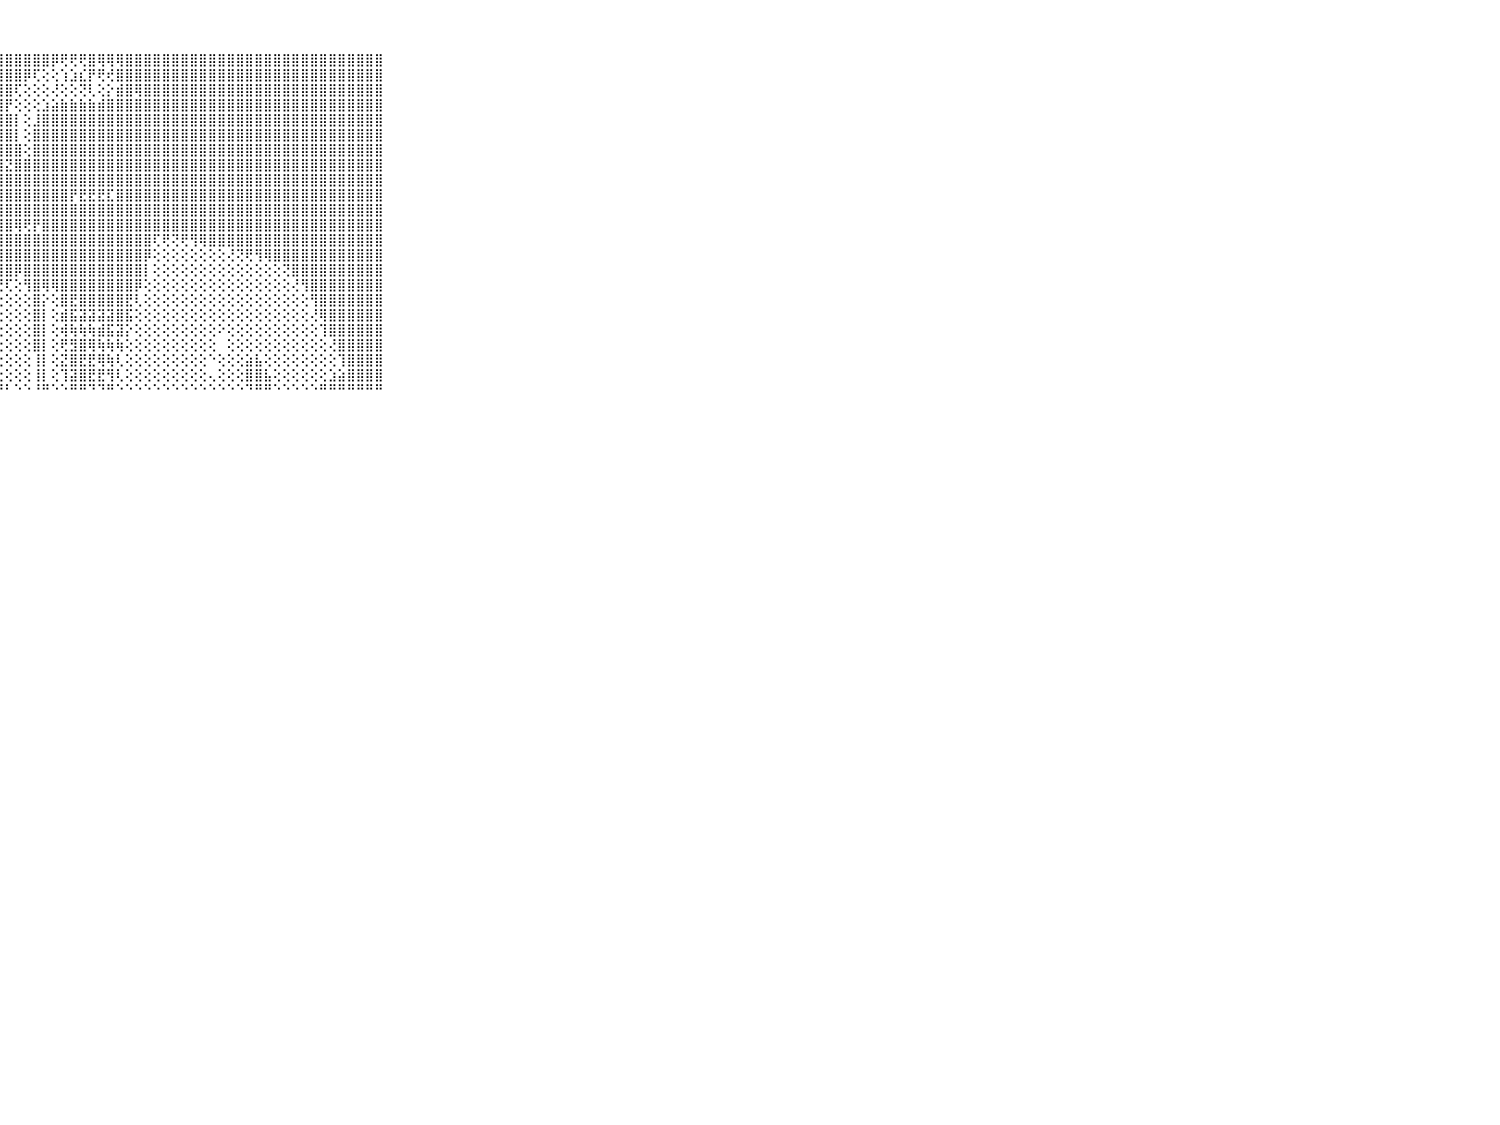

⠀⠀⠀⠀⠀⠀⠀⠀⠀⠀⠀⣿⣿⣿⣿⣿⣿⣿⣿⣿⣿⣿⣿⣿⣿⣿⣿⣿⣿⣿⣿⣿⣿⡿⢟⢟⢟⣿⢿⢿⢿⣿⣿⣿⣿⣿⣿⣿⣿⣿⣿⣿⣿⣿⣿⣿⣿⣿⣿⣿⣿⣿⣿⣿⣿⣿⣿⣿⣿⠀⠀⠀⠀⠀⠀⠀⠀⠀⠀⠀⠀
⠀⠀⠀⠀⠀⠀⠀⠀⠀⠀⠀⣿⣿⣿⣿⣿⣿⣿⣿⣿⣿⣿⣿⣿⣿⣿⣿⣿⣿⣿⡿⢏⢕⢕⢱⣱⣎⡟⢟⢞⣿⣿⣿⣿⣿⣿⣿⣿⣿⣿⣿⣿⣿⣿⣿⣿⣿⣿⣿⣿⣿⣿⣿⣿⣿⣿⣿⣿⣿⠀⠀⠀⠀⠀⠀⠀⠀⠀⠀⠀⠀
⠀⠀⠀⠀⠀⠀⠀⠀⠀⠀⠀⣿⣿⣿⣿⣿⣿⣿⣿⣿⣿⣿⣿⣿⣿⣿⣿⣿⣿⢏⢕⢕⢕⢜⢕⢕⢝⢇⢕⡕⣾⣿⢿⣿⣿⣿⣿⣿⣿⣿⣿⣿⣿⣿⣿⣿⣿⣿⣿⣿⣿⣿⣿⣿⣿⣿⣿⣿⣿⠀⠀⠀⠀⠀⠀⠀⠀⠀⠀⠀⠀
⠀⠀⠀⠀⠀⠀⠀⠀⠀⠀⠀⣿⣿⣿⣿⣿⣿⣿⣿⣿⣿⣿⣿⣿⣿⣿⣿⣿⡟⢕⢕⢕⣱⣵⣷⣷⣷⣷⣾⣿⣿⣿⣿⣿⣿⣿⣿⣿⣿⣿⣿⣿⣿⣿⣿⣿⣿⣿⣿⣿⣿⣿⣿⣿⣿⣿⣿⣿⣿⠀⠀⠀⠀⠀⠀⠀⠀⠀⠀⠀⠀
⠀⠀⠀⠀⠀⠀⠀⠀⠀⠀⠀⣿⣿⣿⣿⣿⣿⣿⣿⣿⣿⣿⣿⣿⣿⣿⣿⣿⣿⡇⢕⣸⣿⣿⣿⣿⣿⣿⣿⣿⣿⣿⣿⣿⣿⣿⣿⣿⣿⣿⣿⣿⣿⣿⣿⣿⣿⣿⣿⣿⣿⣿⣿⣿⣿⣿⣿⣿⣿⠀⠀⠀⠀⠀⠀⠀⠀⠀⠀⠀⠀
⠀⠀⠀⠀⠀⠀⠀⠀⠀⠀⠀⣿⣿⣿⣿⣿⣿⣿⣿⣿⣿⣿⣿⣿⣿⣿⣿⣿⣿⡇⢕⣿⣿⣿⣿⣿⣿⣿⣿⣿⣿⣿⣿⣿⣿⣿⣿⣿⣿⣿⣿⣿⣿⣿⣿⣿⣿⣿⣿⣿⣿⣿⣿⣿⣿⣿⣿⣿⣿⠀⠀⠀⠀⠀⠀⠀⠀⠀⠀⠀⠀
⠀⠀⠀⠀⠀⠀⠀⠀⠀⠀⠀⣿⣿⣿⣿⣿⣿⣿⣿⣿⣿⣿⣿⣿⣿⣿⣿⣿⣿⣿⢕⣿⣿⣿⣿⣿⣿⣿⣿⣿⣿⣿⣿⣿⣿⣿⣿⣿⣿⣿⣿⣿⣿⣿⣿⣿⣿⣿⣿⣿⣿⣿⣿⣿⣿⣿⣿⣿⣿⠀⠀⠀⠀⠀⠀⠀⠀⠀⠀⠀⠀
⠀⠀⠀⠀⠀⠀⠀⠀⠀⠀⠀⣿⣿⣿⣿⣿⣿⣿⣿⣿⣿⣿⣿⣿⣿⣿⣿⣿⣝⣿⣿⣿⣿⣿⣿⣿⣿⣿⣿⣿⣿⣿⣿⣿⣿⣿⣿⣿⣿⣿⣿⣿⣿⣿⣿⣿⣿⣿⣿⣿⣿⣿⣿⣿⣿⣿⣿⣿⣿⠀⠀⠀⠀⠀⠀⠀⠀⠀⠀⠀⠀
⠀⠀⠀⠀⠀⠀⠀⠀⠀⠀⠀⣿⣿⣿⣿⣿⣿⣿⣿⣿⣿⣿⣿⣿⣿⣿⣿⣿⣿⣿⣿⣿⣿⣿⣿⣿⣿⣿⣿⣿⣿⣿⣿⣿⣿⣿⣿⣿⣿⣿⣿⣿⣿⣿⣿⣿⣿⣿⣿⣿⣿⣿⣿⣿⣿⣿⣿⣿⣿⠀⠀⠀⠀⠀⠀⠀⠀⠀⠀⠀⠀
⠀⠀⠀⠀⠀⠀⠀⠀⠀⠀⠀⣿⣿⣿⣿⣿⣿⣿⣿⣿⣿⣿⣿⣿⣿⣿⣿⣿⣿⣿⣿⣿⣿⣿⣿⡟⣟⣟⣟⣏⣿⣿⣿⣿⣿⣿⣿⣿⣿⣿⣿⣿⣿⣿⣿⣿⣿⣿⣿⣿⣿⣿⣿⣿⣿⣿⣿⣿⣿⠀⠀⠀⠀⠀⠀⠀⠀⠀⠀⠀⠀
⠀⠀⠀⠀⠀⠀⠀⠀⠀⠀⠀⣿⣿⣿⣿⣿⣿⣿⣿⣿⣿⣿⣿⣿⣿⣿⣿⣿⣿⣿⣿⣿⣿⣿⣿⣿⣿⣿⣿⣿⣿⣿⣿⣿⣿⣿⣿⣿⣿⣿⣿⣿⣿⣿⣿⣿⣿⣿⣿⣿⣿⣿⣿⣿⣿⣿⣿⣿⣿⠀⠀⠀⠀⠀⠀⠀⠀⠀⠀⠀⠀
⠀⠀⠀⠀⠀⠀⠀⠀⠀⠀⠀⣿⣿⣿⣿⣿⣿⣿⣿⣿⣿⣿⣿⣿⣿⣿⣿⣿⣿⢿⢟⡟⣿⣿⣿⣿⣿⣿⣿⣿⣿⣿⣿⣿⣿⣿⣿⣿⣿⣿⣿⣿⣿⣿⣿⣿⣿⣿⣿⣿⣿⣿⣿⣿⣿⣿⣿⣿⣿⠀⠀⠀⠀⠀⠀⠀⠀⠀⠀⠀⠀
⠀⠀⠀⠀⠀⠀⠀⠀⠀⠀⠀⣿⣿⣿⣿⣿⣿⣿⣿⣿⣿⣿⣿⣿⣿⣿⣿⣿⣿⣿⣿⣿⣿⣿⣿⣿⣿⣿⣿⣿⣿⣿⣿⣿⢏⢟⢝⢟⢻⢿⣿⣿⣿⣿⣿⣿⣿⣿⣿⣿⣿⣿⣿⣿⣿⣿⣿⣿⣿⠀⠀⠀⠀⠀⠀⠀⠀⠀⠀⠀⠀
⠀⠀⠀⠀⠀⠀⠀⠀⠀⠀⠀⣿⣿⣿⣿⣿⣿⣿⣿⣿⣿⣿⣿⣿⣿⣿⣿⣿⣿⣿⣿⣿⣿⣿⣿⣿⣿⣿⣿⣿⣿⣿⣿⡿⢕⢕⢕⢕⢕⢕⢕⢕⢜⢝⢟⢻⢿⣿⣿⣿⣿⣿⣿⣿⣿⣿⣿⣿⣿⠀⠀⠀⠀⠀⠀⠀⠀⠀⠀⠀⠀
⠀⠀⠀⠀⠀⠀⠀⠀⠀⠀⠀⣿⣿⣿⣿⣿⣿⣿⣿⣿⣿⣿⣿⣿⣿⣿⣿⣿⣿⡿⣿⣿⣿⣿⣿⣿⣿⣿⣿⣿⣿⣿⣿⡇⢕⢕⢕⢕⢕⢕⢕⢕⢕⢕⢕⢕⢕⢕⢝⣿⣿⣿⣿⣿⣿⣿⣿⣿⣿⠀⠀⠀⠀⠀⠀⠀⠀⠀⠀⠀⠀
⠀⠀⠀⠀⠀⠀⠀⠀⠀⠀⠀⣿⣿⣿⣿⣿⣿⣿⣿⣿⣿⣿⣿⣿⣿⣿⣿⢟⢏⢕⢻⣿⢿⢿⣿⣿⣿⣿⣿⣿⣿⣿⡿⢕⢕⢕⢕⢕⢕⢕⢕⢕⢕⢕⢕⢕⢕⢕⢕⢜⢻⣿⣿⣿⣿⣿⣿⣿⣿⠀⠀⠀⠀⠀⠀⠀⠀⠀⠀⠀⠀
⠀⠀⠀⠀⠀⠀⠀⠀⠀⠀⠀⣿⣿⣿⣿⣿⣿⣿⣿⣿⣿⣿⣿⣿⣿⣿⢕⢕⢕⢕⢕⣿⡕⢕⣿⣟⣿⣿⣿⣿⣿⣟⢇⢕⢕⢕⢕⢕⢕⢕⢕⢕⢕⢕⢕⢕⢕⢕⢕⢕⢕⢻⣿⣿⣿⣿⣿⣿⣿⠀⠀⠀⠀⠀⠀⠀⠀⠀⠀⠀⠀
⠀⠀⠀⠀⠀⠀⠀⠀⠀⠀⠀⣿⣿⣿⣿⣿⣿⣿⣿⣿⣿⣿⣿⣿⢿⢟⢕⢕⢕⢕⢕⣿⡇⢕⣾⣯⣽⣽⣽⣽⣿⣯⢕⢕⢕⢕⢕⢕⢕⢕⢕⢕⢕⢕⢕⢕⢕⢕⢕⢕⢕⢜⢿⣿⣿⣿⣿⣿⣿⠀⠀⠀⠀⠀⠀⠀⠀⠀⠀⠀⠀
⠀⠀⠀⠀⠀⠀⠀⠀⠀⠀⠀⣿⣿⣿⣿⣿⣿⣿⣿⡏⢽⢿⢿⢏⢕⢕⢕⢕⢕⢕⢕⣿⡇⢕⢾⢷⢷⢷⣾⣯⣽⡕⢕⢕⢕⢕⢕⢕⢕⢕⢕⠕⢕⢕⢕⢕⢕⢕⢕⢕⢕⢕⢹⣿⣿⣿⣿⣿⣿⠀⠀⠀⠀⠀⠀⠀⠀⠀⠀⠀⠀
⠀⠀⠀⠀⠀⠀⠀⠀⠀⠀⠀⣿⣿⣿⣿⣿⡿⢿⢕⢕⢵⡇⢕⢕⢕⢕⢕⢕⢕⢕⢕⣿⡇⢕⢟⣻⣿⢿⢷⢷⢷⢕⢕⢕⢕⢕⢕⢕⢕⢕⢕⠀⢕⢕⢕⢕⢕⢕⢕⢕⢕⢕⢕⢜⣿⣿⣿⣿⣿⠀⠀⠀⠀⠀⠀⠀⠀⠀⠀⠀⠀
⠀⠀⠀⠀⠀⠀⠀⠀⠀⠀⠀⣿⣿⣿⣿⣯⣝⢝⢕⢕⢹⡇⢕⢕⢕⢕⢕⢕⢕⢕⢕⢸⡇⢕⣝⣿⣟⣟⢿⢷⢇⢕⢕⢕⢕⢕⢕⢕⢕⢕⠑⢕⢕⢕⣵⣧⢕⢕⢕⢕⢕⢕⢕⢕⢹⣿⣿⣿⣿⠀⠀⠀⠀⠀⠀⠀⠀⠀⠀⠀⠀
⠀⠀⠀⠀⠀⠀⠀⠀⠀⠀⠀⢝⢽⣿⣿⣷⢵⢕⡕⢕⢸⢕⢕⢕⢕⢕⢕⢕⢕⢕⢕⢸⡇⢕⢹⣽⣿⣟⣟⢻⢇⢕⢕⢕⢕⢕⢕⢕⢕⢕⢄⢕⢕⢕⣿⣿⣧⢕⢕⢕⢕⢕⢕⣱⣵⣿⣿⣿⣿⠀⠀⠀⠀⠀⠀⠀⠀⠀⠀⠀⠀
⠀⠀⠀⠀⠀⠀⠀⠀⠀⠀⠀⠑⠚⠛⠛⠛⠓⠓⠘⠑⠑⠑⠑⠑⠑⠑⠑⠛⠃⠑⠑⠘⠛⠑⠑⠛⠛⠙⠙⠛⠑⠑⠑⠑⠑⠑⠑⠑⠑⠑⠑⠑⠑⠑⠙⠛⠛⠑⠑⠑⠑⠑⠛⠛⠛⠛⠛⠛⠛⠀⠀⠀⠀⠀⠀⠀⠀⠀⠀⠀⠀